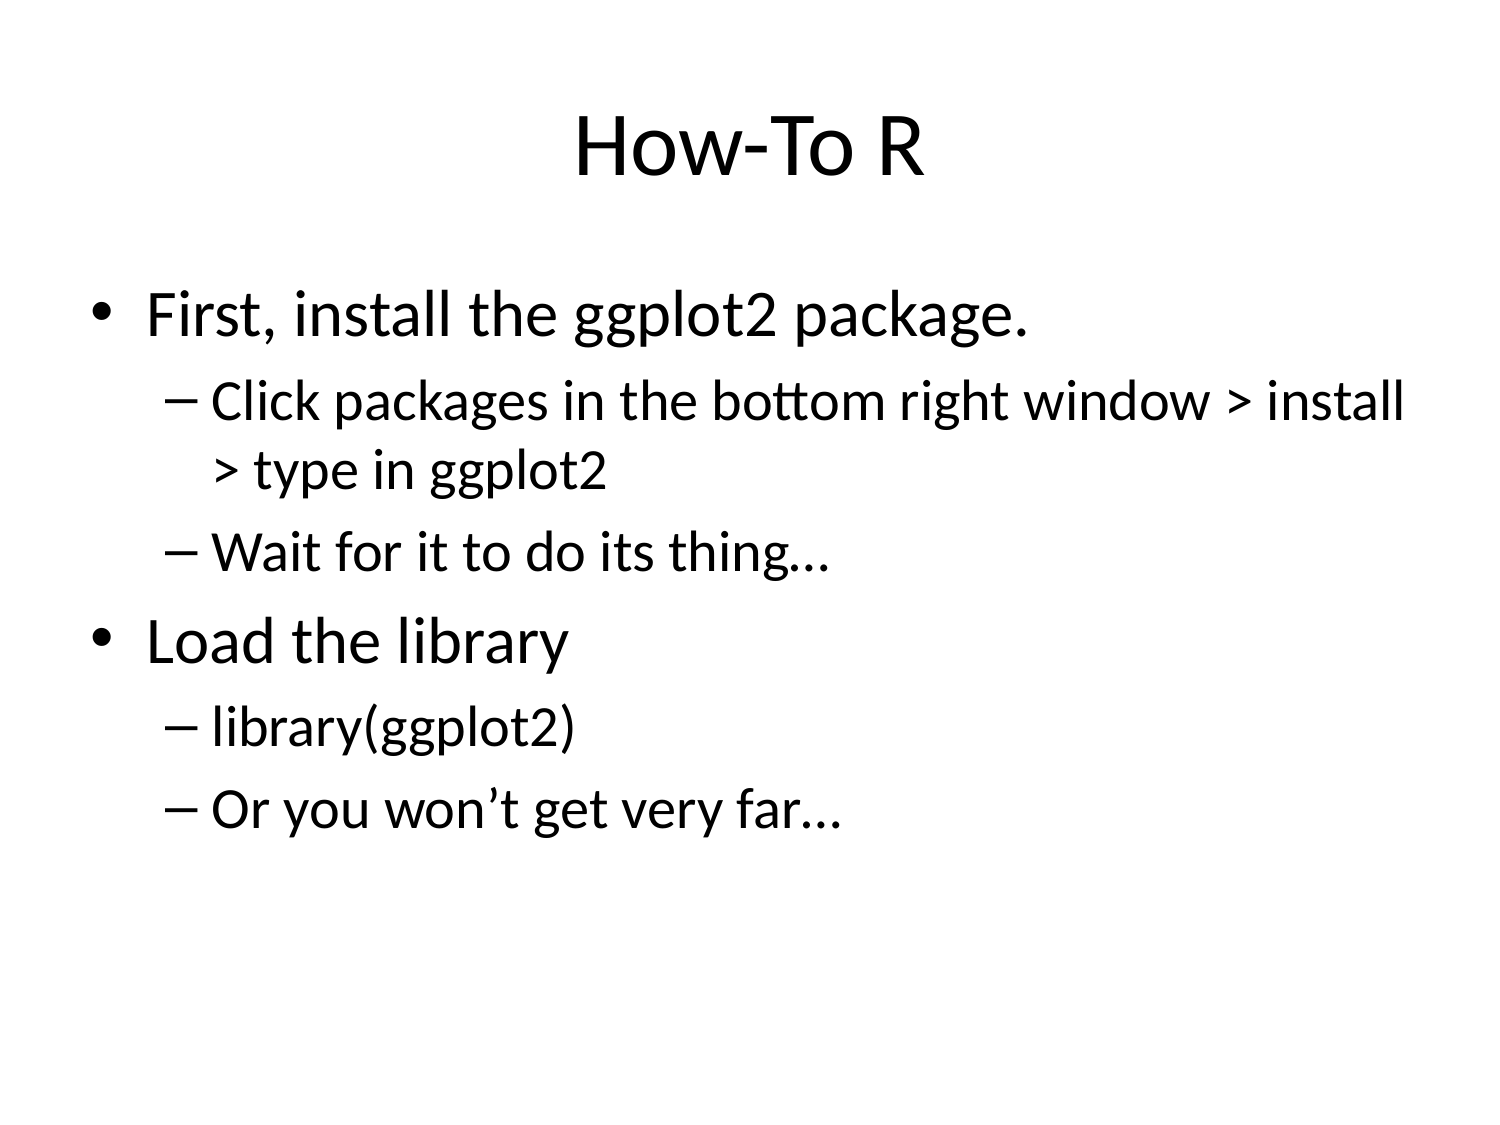

# How-To R
First, install the ggplot2 package.
Click packages in the bottom right window > install > type in ggplot2
Wait for it to do its thing…
Load the library
library(ggplot2)
Or you won’t get very far…